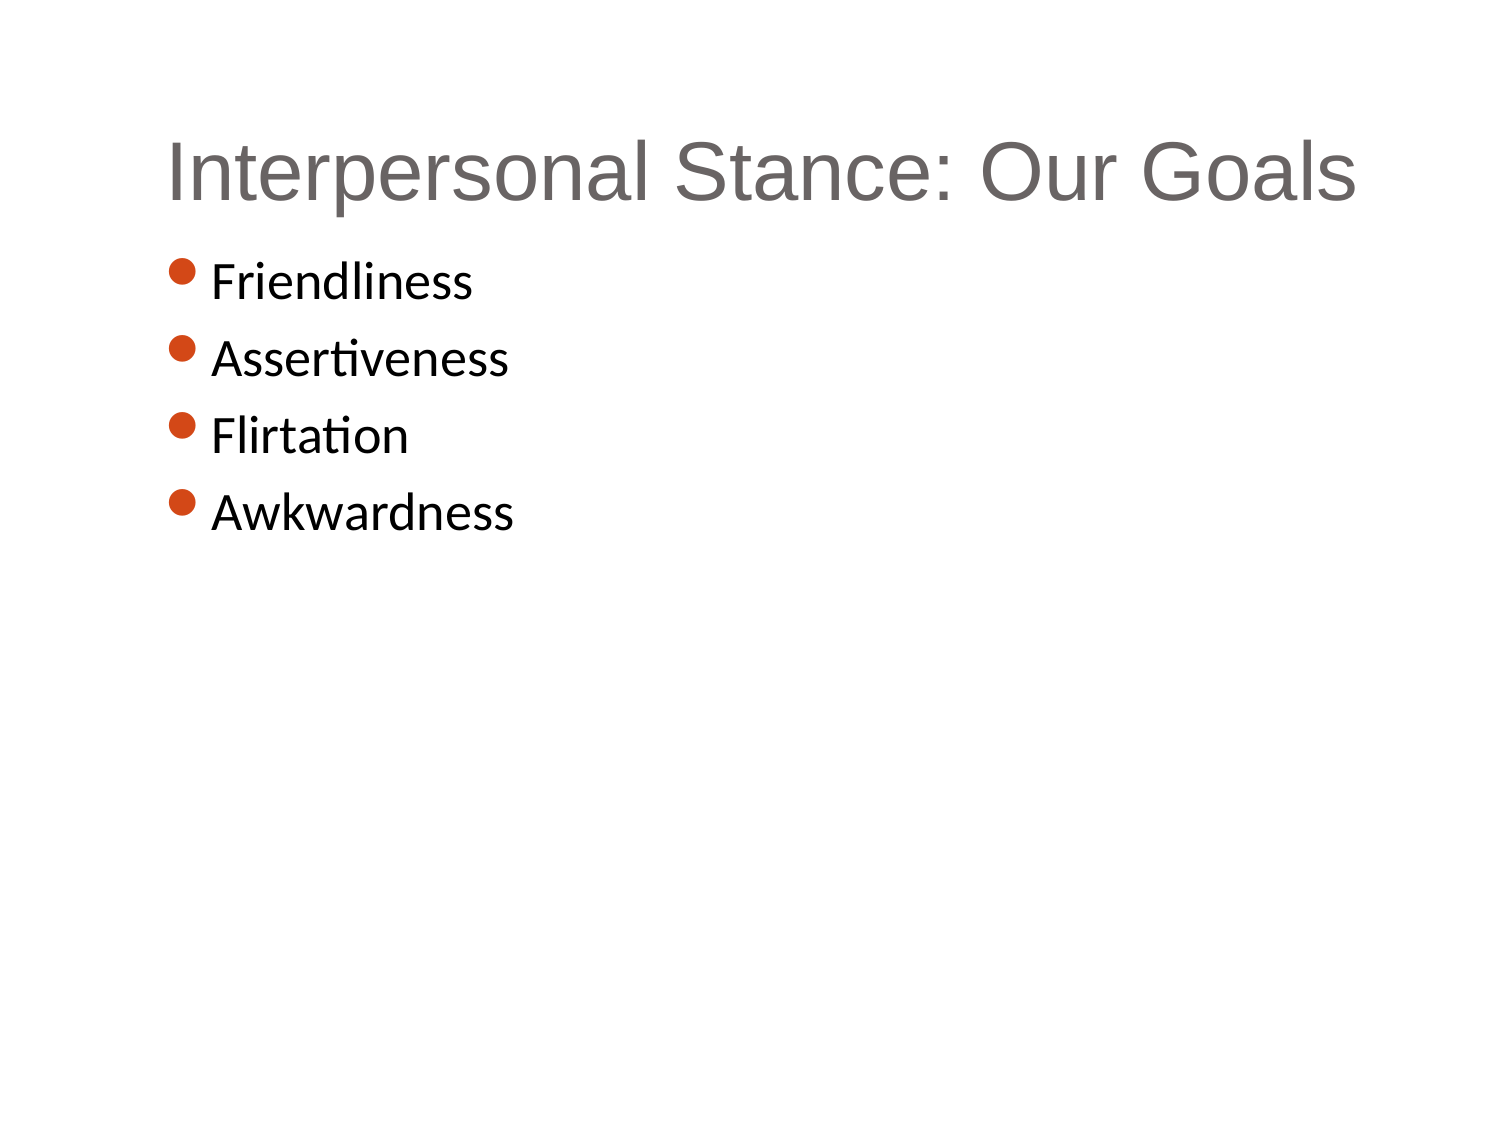

# Interpersonal Stance: Our Goals
Friendliness
Assertiveness
Flirtation
Awkwardness